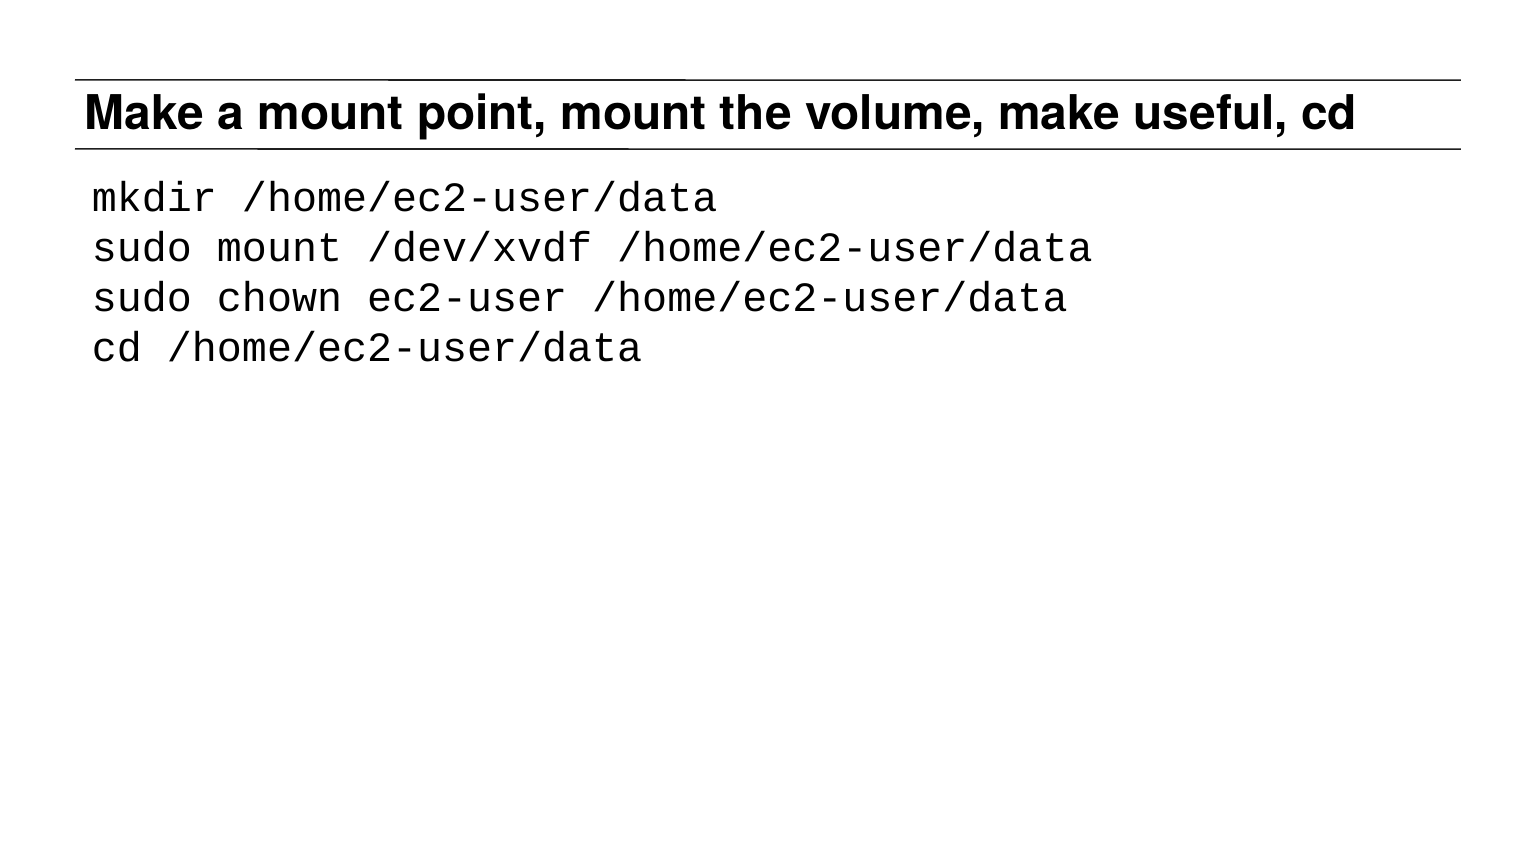

# Make a mount point, mount the volume, make useful, cd
mkdir /home/ec2-user/data
sudo mount /dev/xvdf /home/ec2-user/data
sudo chown ec2-user /home/ec2-user/data
cd /home/ec2-user/data